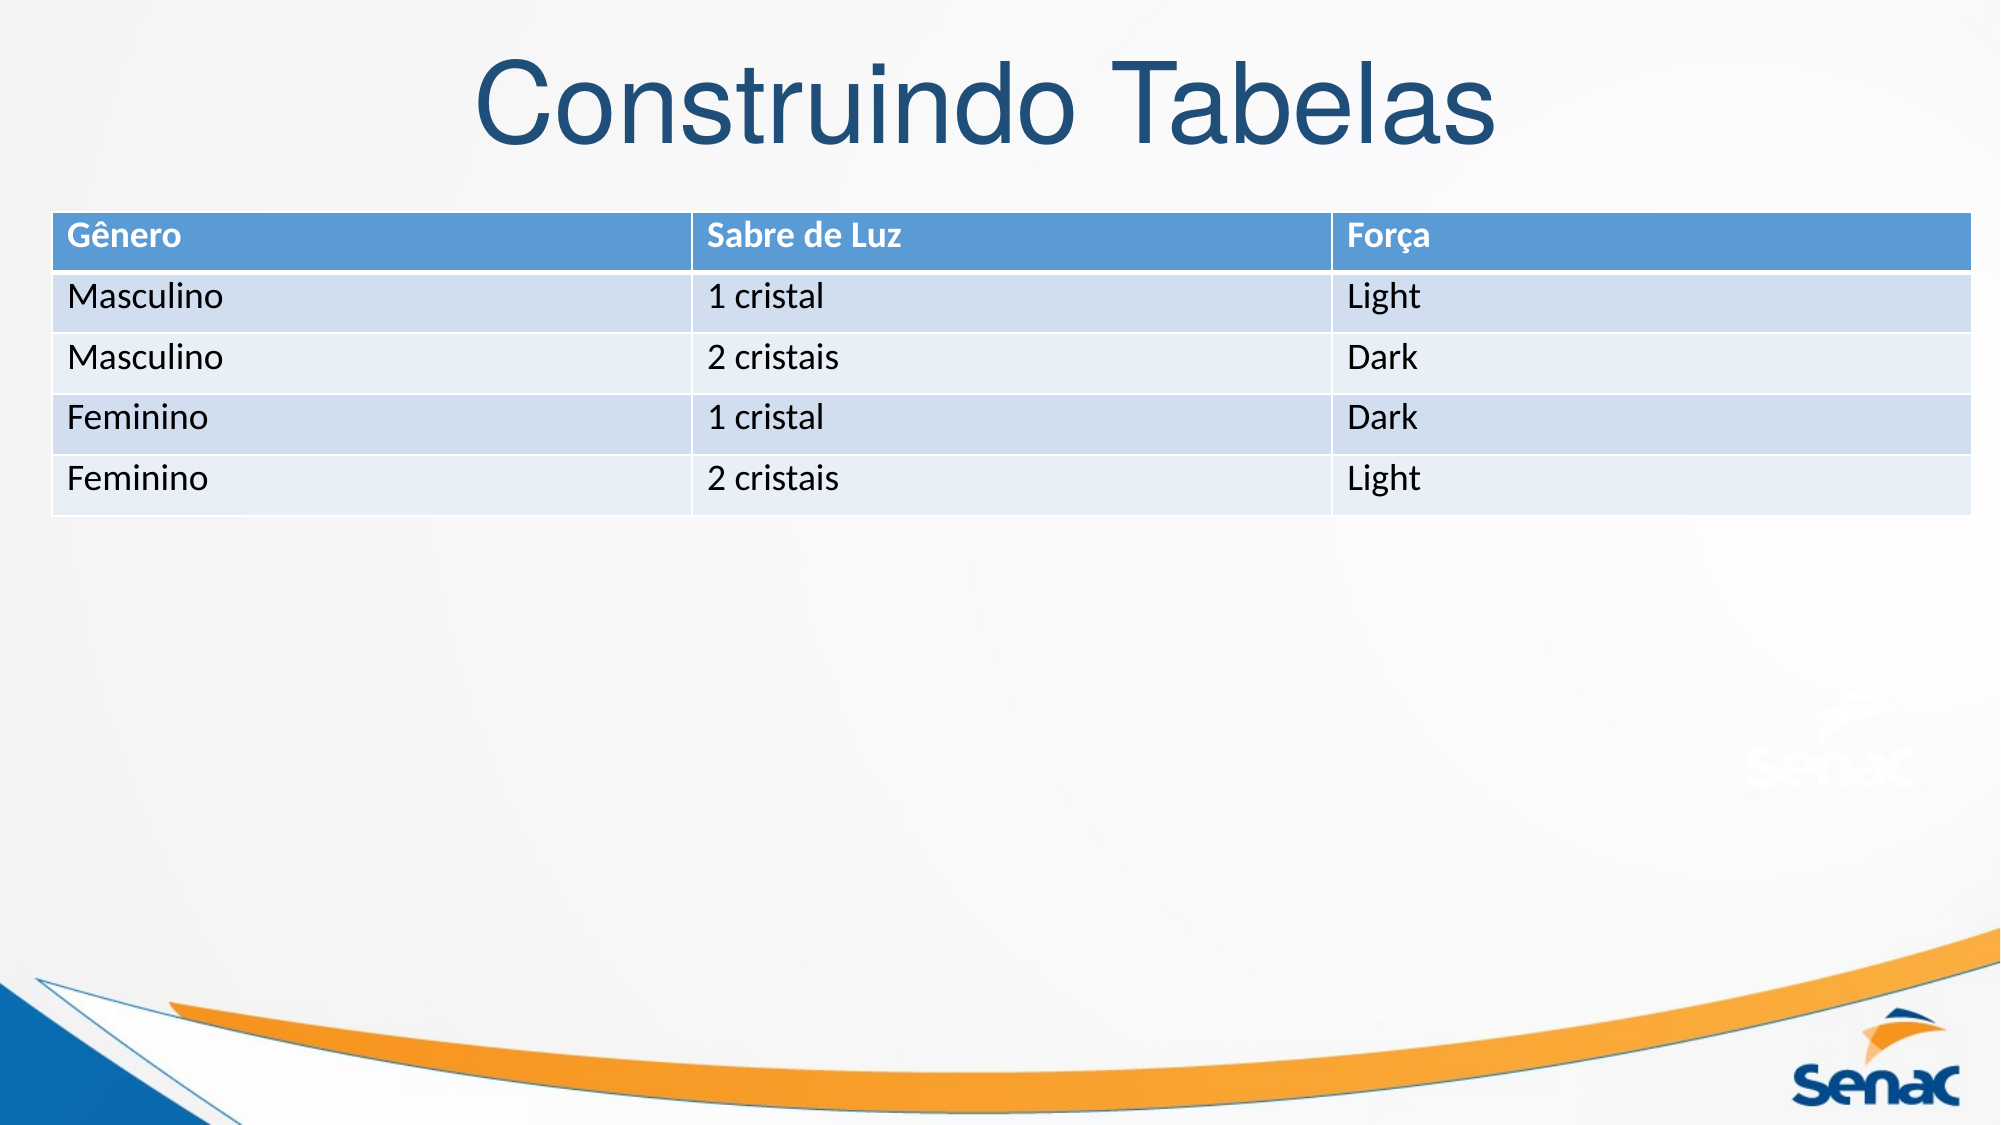

# Construindo Tabelas
| Gênero | Sabre de Luz | Força |
| --- | --- | --- |
| Masculino | 1 cristal | Light |
| Masculino | 2 cristais | Dark |
| Feminino | 1 cristal | Dark |
| Feminino | 2 cristais | Light |